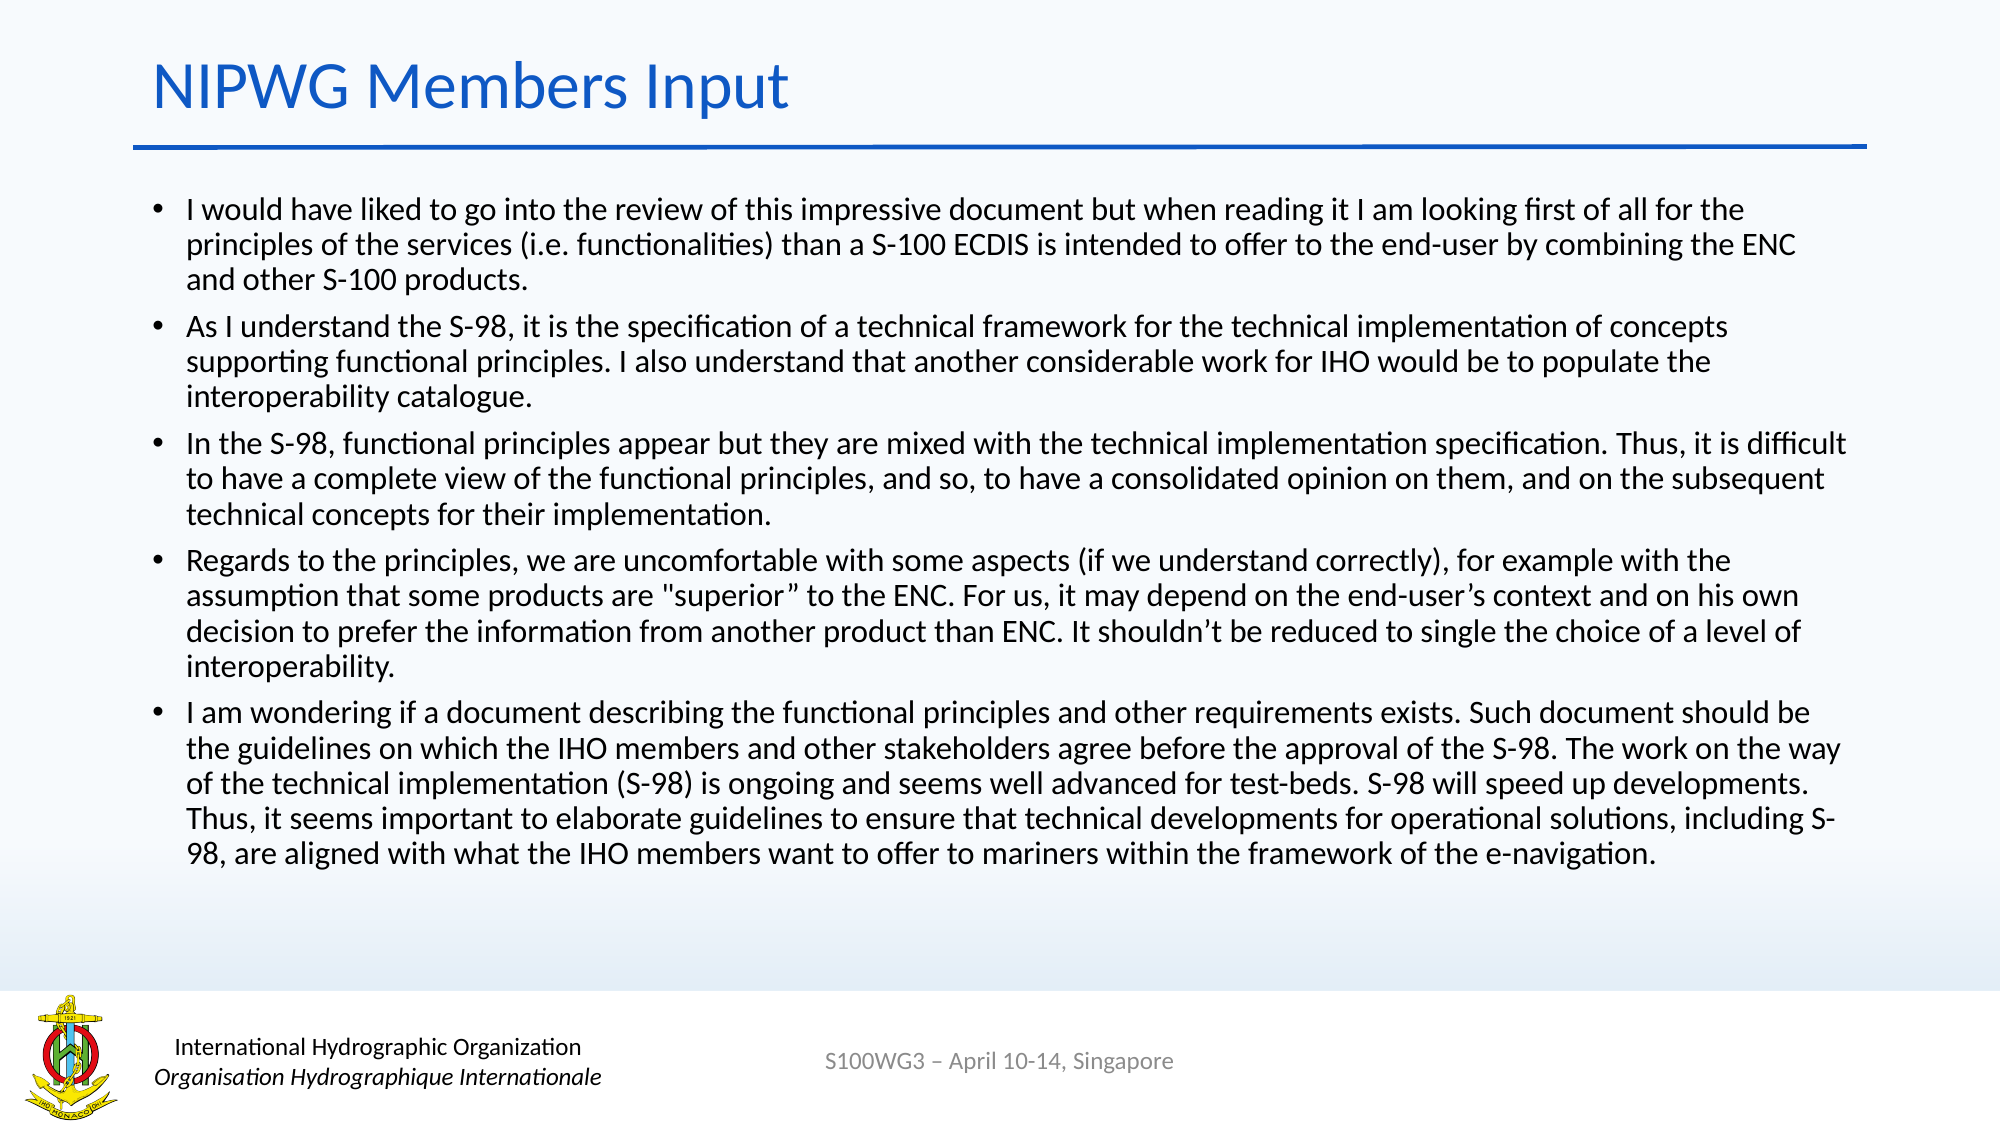

# NIPWG Members Input
I would have liked to go into the review of this impressive document but when reading it I am looking first of all for the principles of the services (i.e. functionalities) than a S-100 ECDIS is intended to offer to the end-user by combining the ENC and other S-100 products.
As I understand the S-98, it is the specification of a technical framework for the technical implementation of concepts supporting functional principles. I also understand that another considerable work for IHO would be to populate the interoperability catalogue.
In the S-98, functional principles appear but they are mixed with the technical implementation specification. Thus, it is difficult to have a complete view of the functional principles, and so, to have a consolidated opinion on them, and on the subsequent technical concepts for their implementation.
Regards to the principles, we are uncomfortable with some aspects (if we understand correctly), for example with the assumption that some products are "superior” to the ENC. For us, it may depend on the end-user’s context and on his own decision to prefer the information from another product than ENC. It shouldn’t be reduced to single the choice of a level of interoperability.
I am wondering if a document describing the functional principles and other requirements exists. Such document should be the guidelines on which the IHO members and other stakeholders agree before the approval of the S-98. The work on the way of the technical implementation (S-98) is ongoing and seems well advanced for test-beds. S-98 will speed up developments. Thus, it seems important to elaborate guidelines to ensure that technical developments for operational solutions, including S-98, are aligned with what the IHO members want to offer to mariners within the framework of the e-navigation.

S100WG3 – April 10-14, Singapore